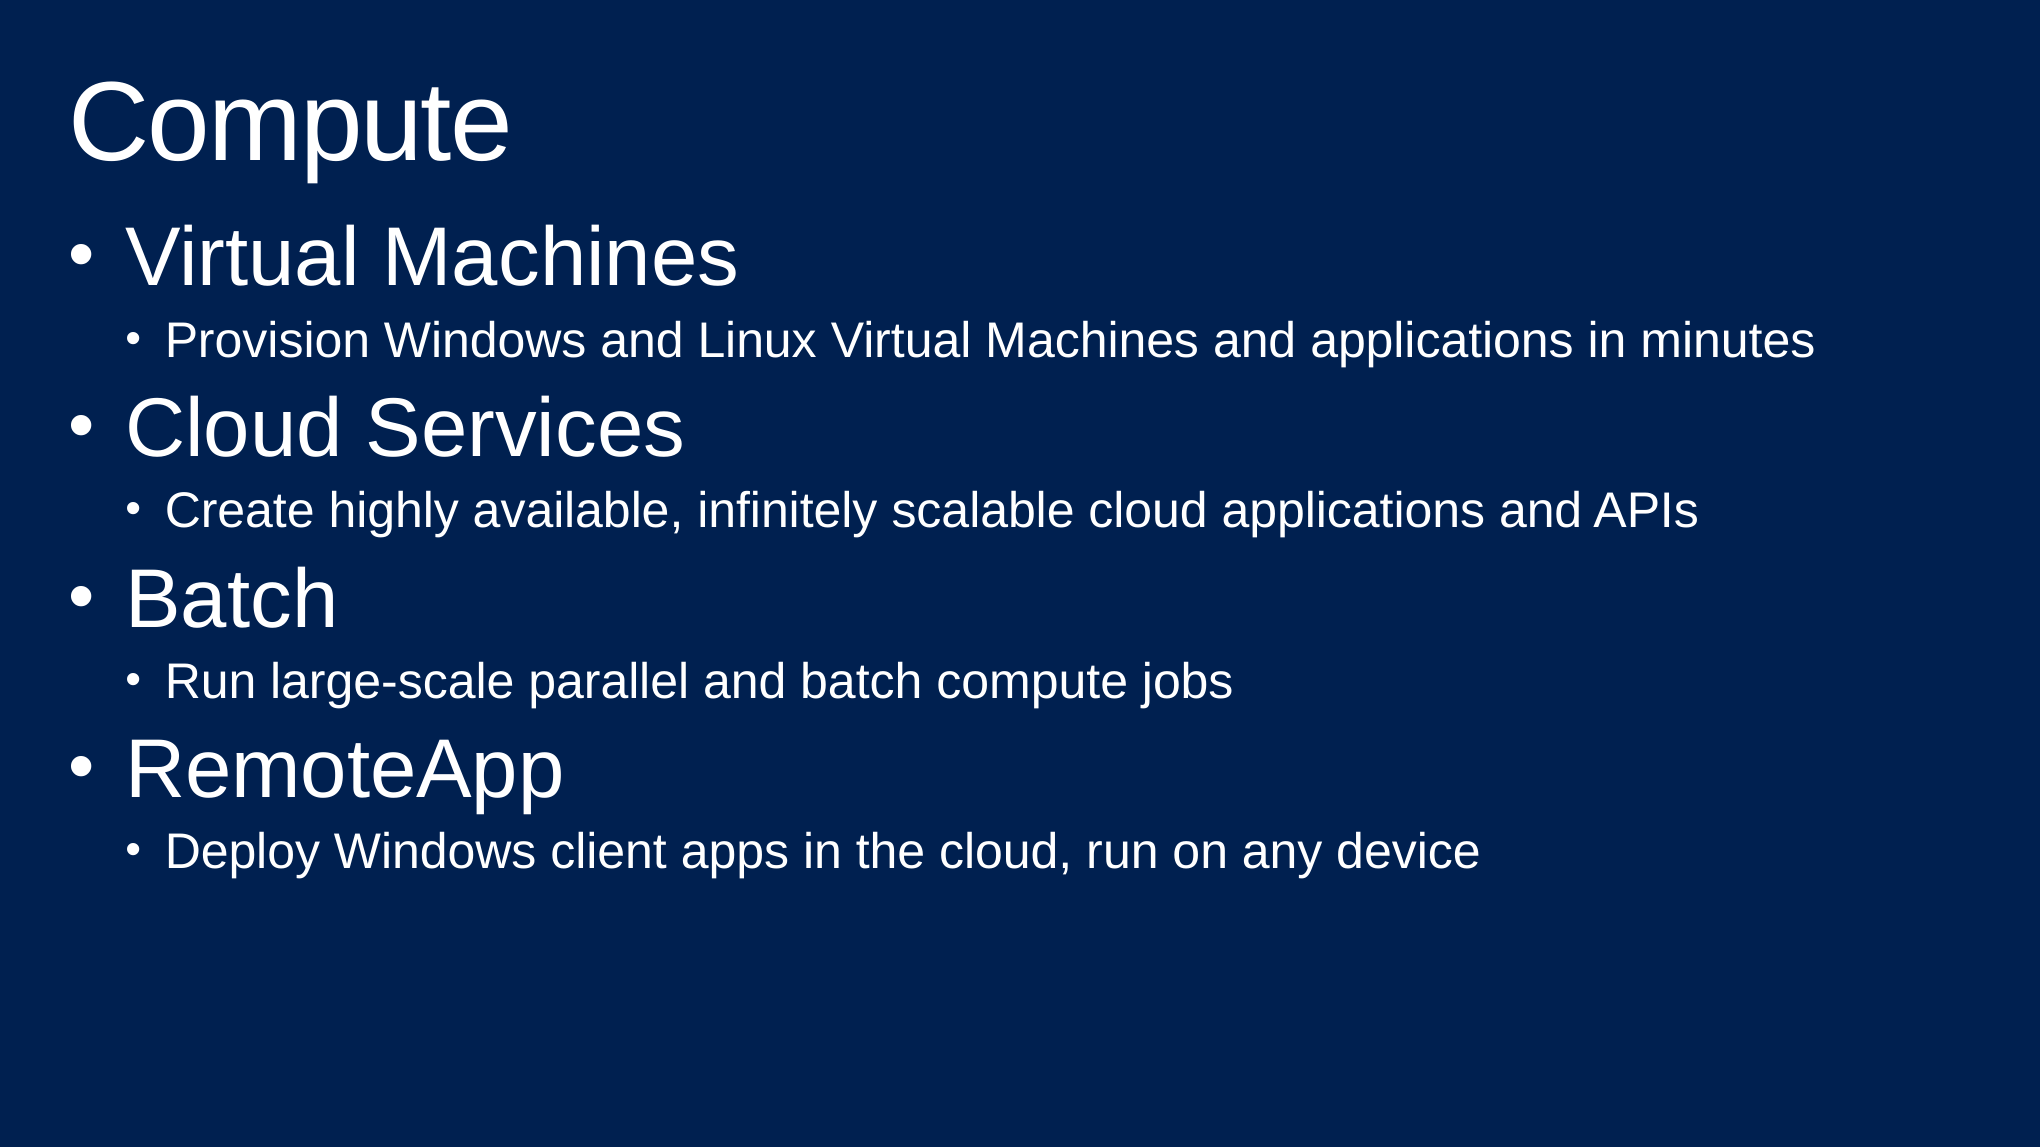

# Compute
Virtual Machines
Provision Windows and Linux Virtual Machines and applications in minutes
Cloud Services
Create highly available, infinitely scalable cloud applications and APIs
Batch
Run large-scale parallel and batch compute jobs
RemoteApp
Deploy Windows client apps in the cloud, run on any device